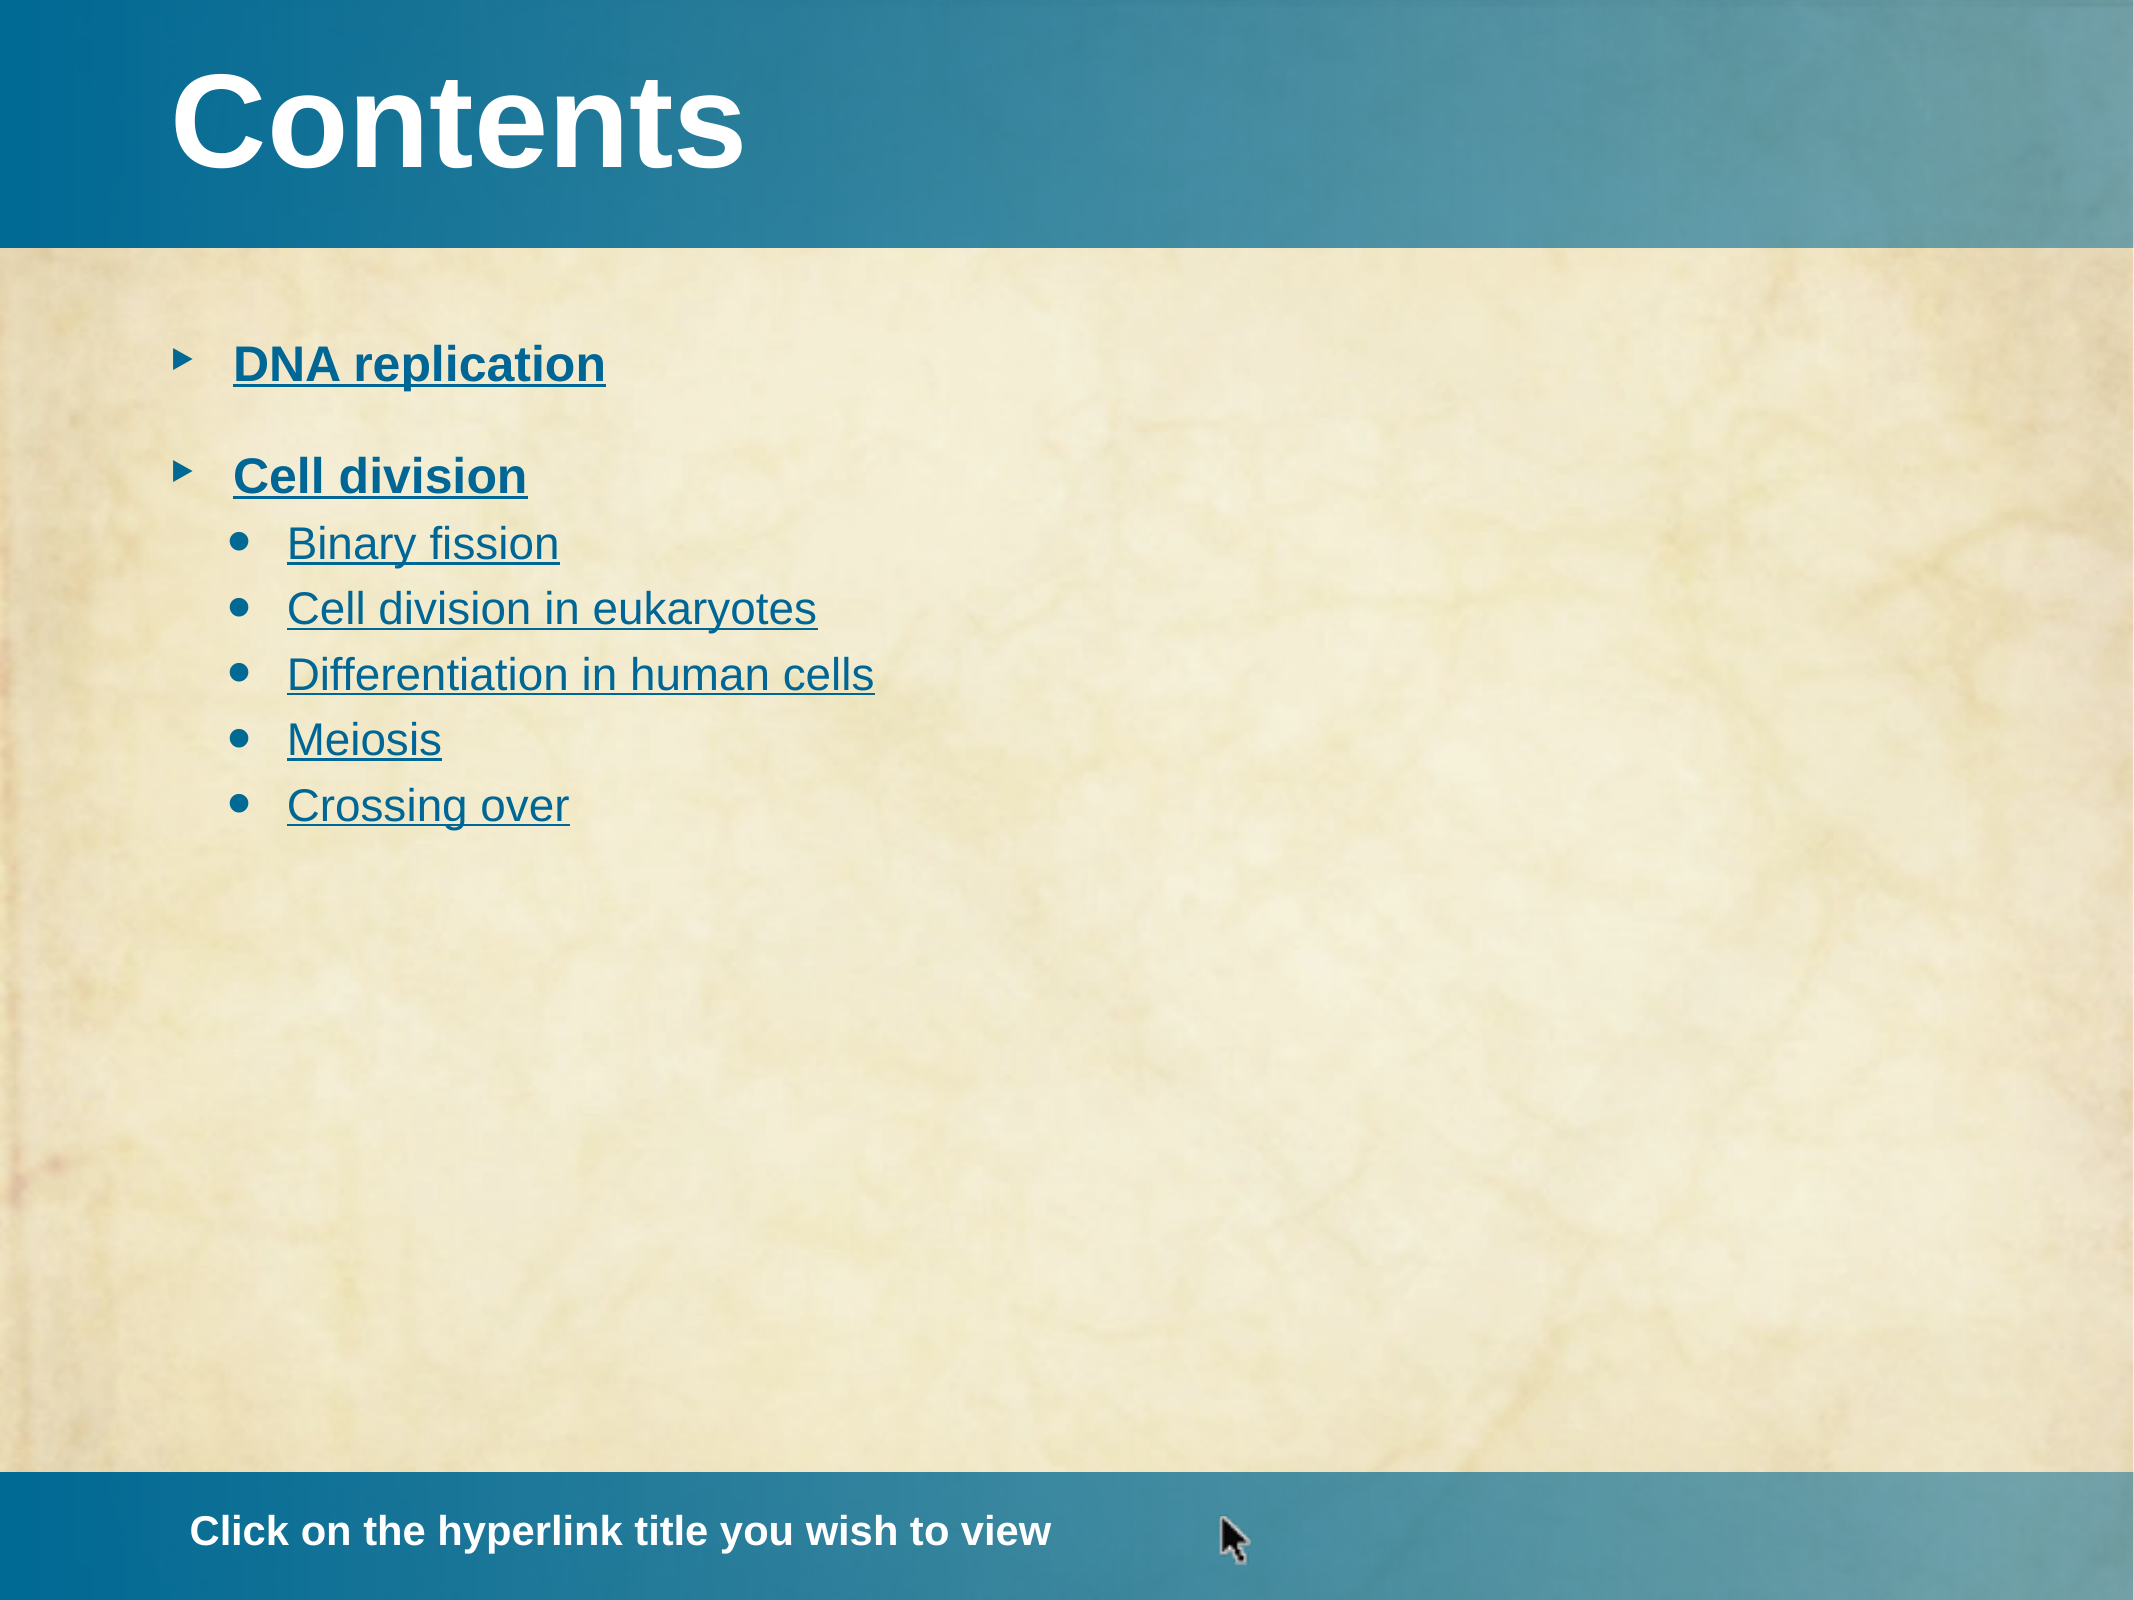

DNA replication
Cell division
Binary fission
Cell division in eukaryotes
Differentiation in human cells
Meiosis
Crossing over